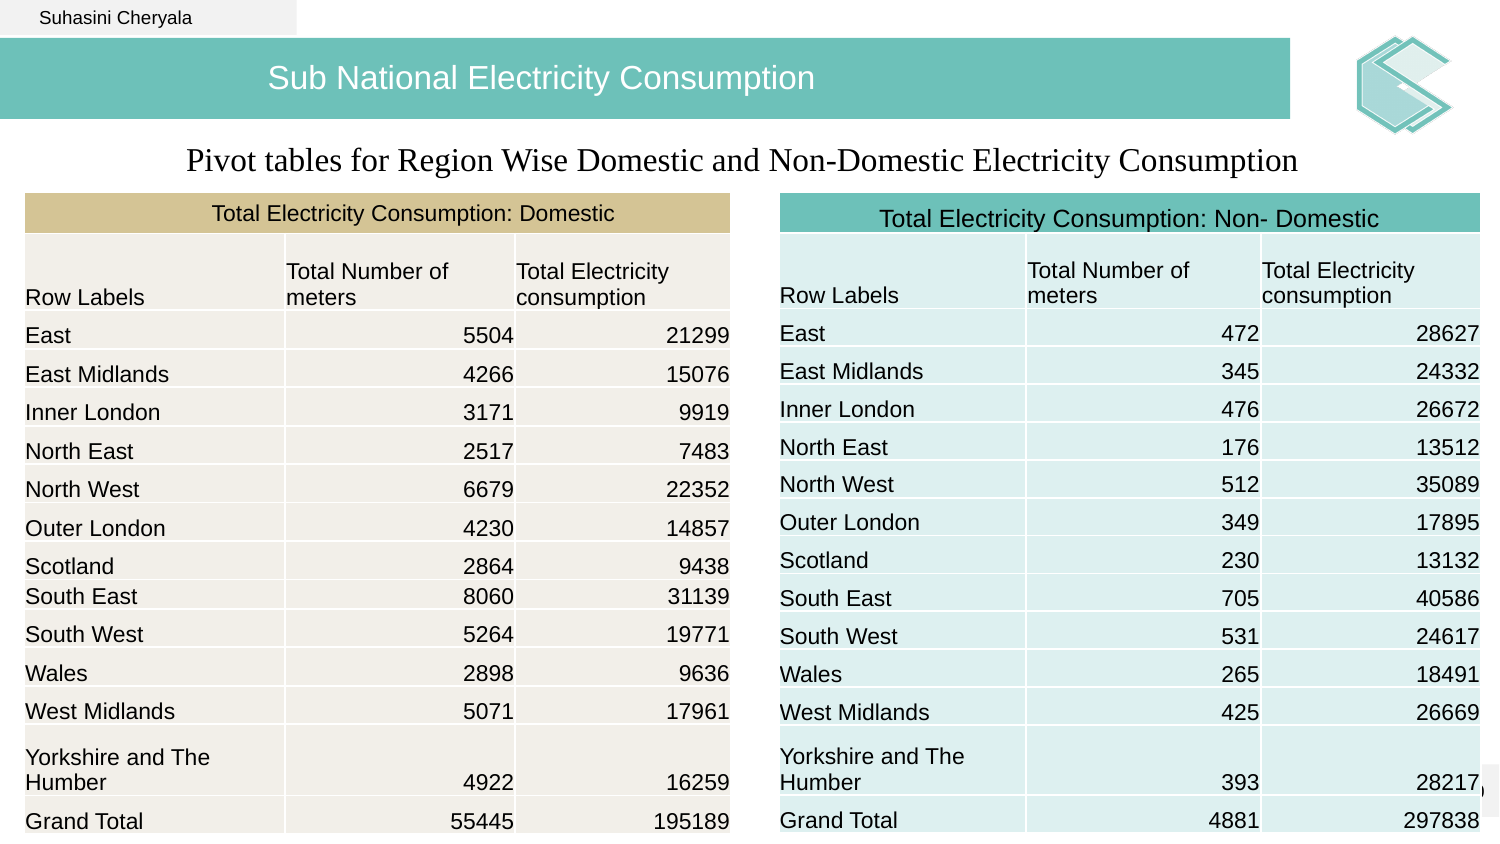

Suhasini Cheryala

# Sub National Electricity Consumption
Pivot tables for Region Wise Domestic and Non-Domestic Electricity Consumption
| Total Electricity Consumption: Domestic |  |  |
| --- | --- | --- |
| Row Labels | Total Number of meters | Total Electricity consumption |
| East | 5504 | 21299 |
| East Midlands | 4266 | 15076 |
| Inner London | 3171 | 9919 |
| North East | 2517 | 7483 |
| North West | 6679 | 22352 |
| Outer London | 4230 | 14857 |
| Scotland | 2864 | 9438 |
| South East | 8060 | 31139 |
| South West | 5264 | 19771 |
| Wales | 2898 | 9636 |
| West Midlands | 5071 | 17961 |
| Yorkshire and The Humber | 4922 | 16259 |
| Grand Total | 55445 | 195189 |
| Total Electricity Consumption: Non- Domestic |  |  |
| --- | --- | --- |
| Row Labels | Total Number of meters | Total Electricity consumption |
| East | 472 | 28627 |
| East Midlands | 345 | 24332 |
| Inner London | 476 | 26672 |
| North East | 176 | 13512 |
| North West | 512 | 35089 |
| Outer London | 349 | 17895 |
| Scotland | 230 | 13132 |
| South East | 705 | 40586 |
| South West | 531 | 24617 |
| Wales | 265 | 18491 |
| West Midlands | 425 | 26669 |
| Yorkshire and The Humber | 393 | 28217 |
| Grand Total | 4881 | 297838 |